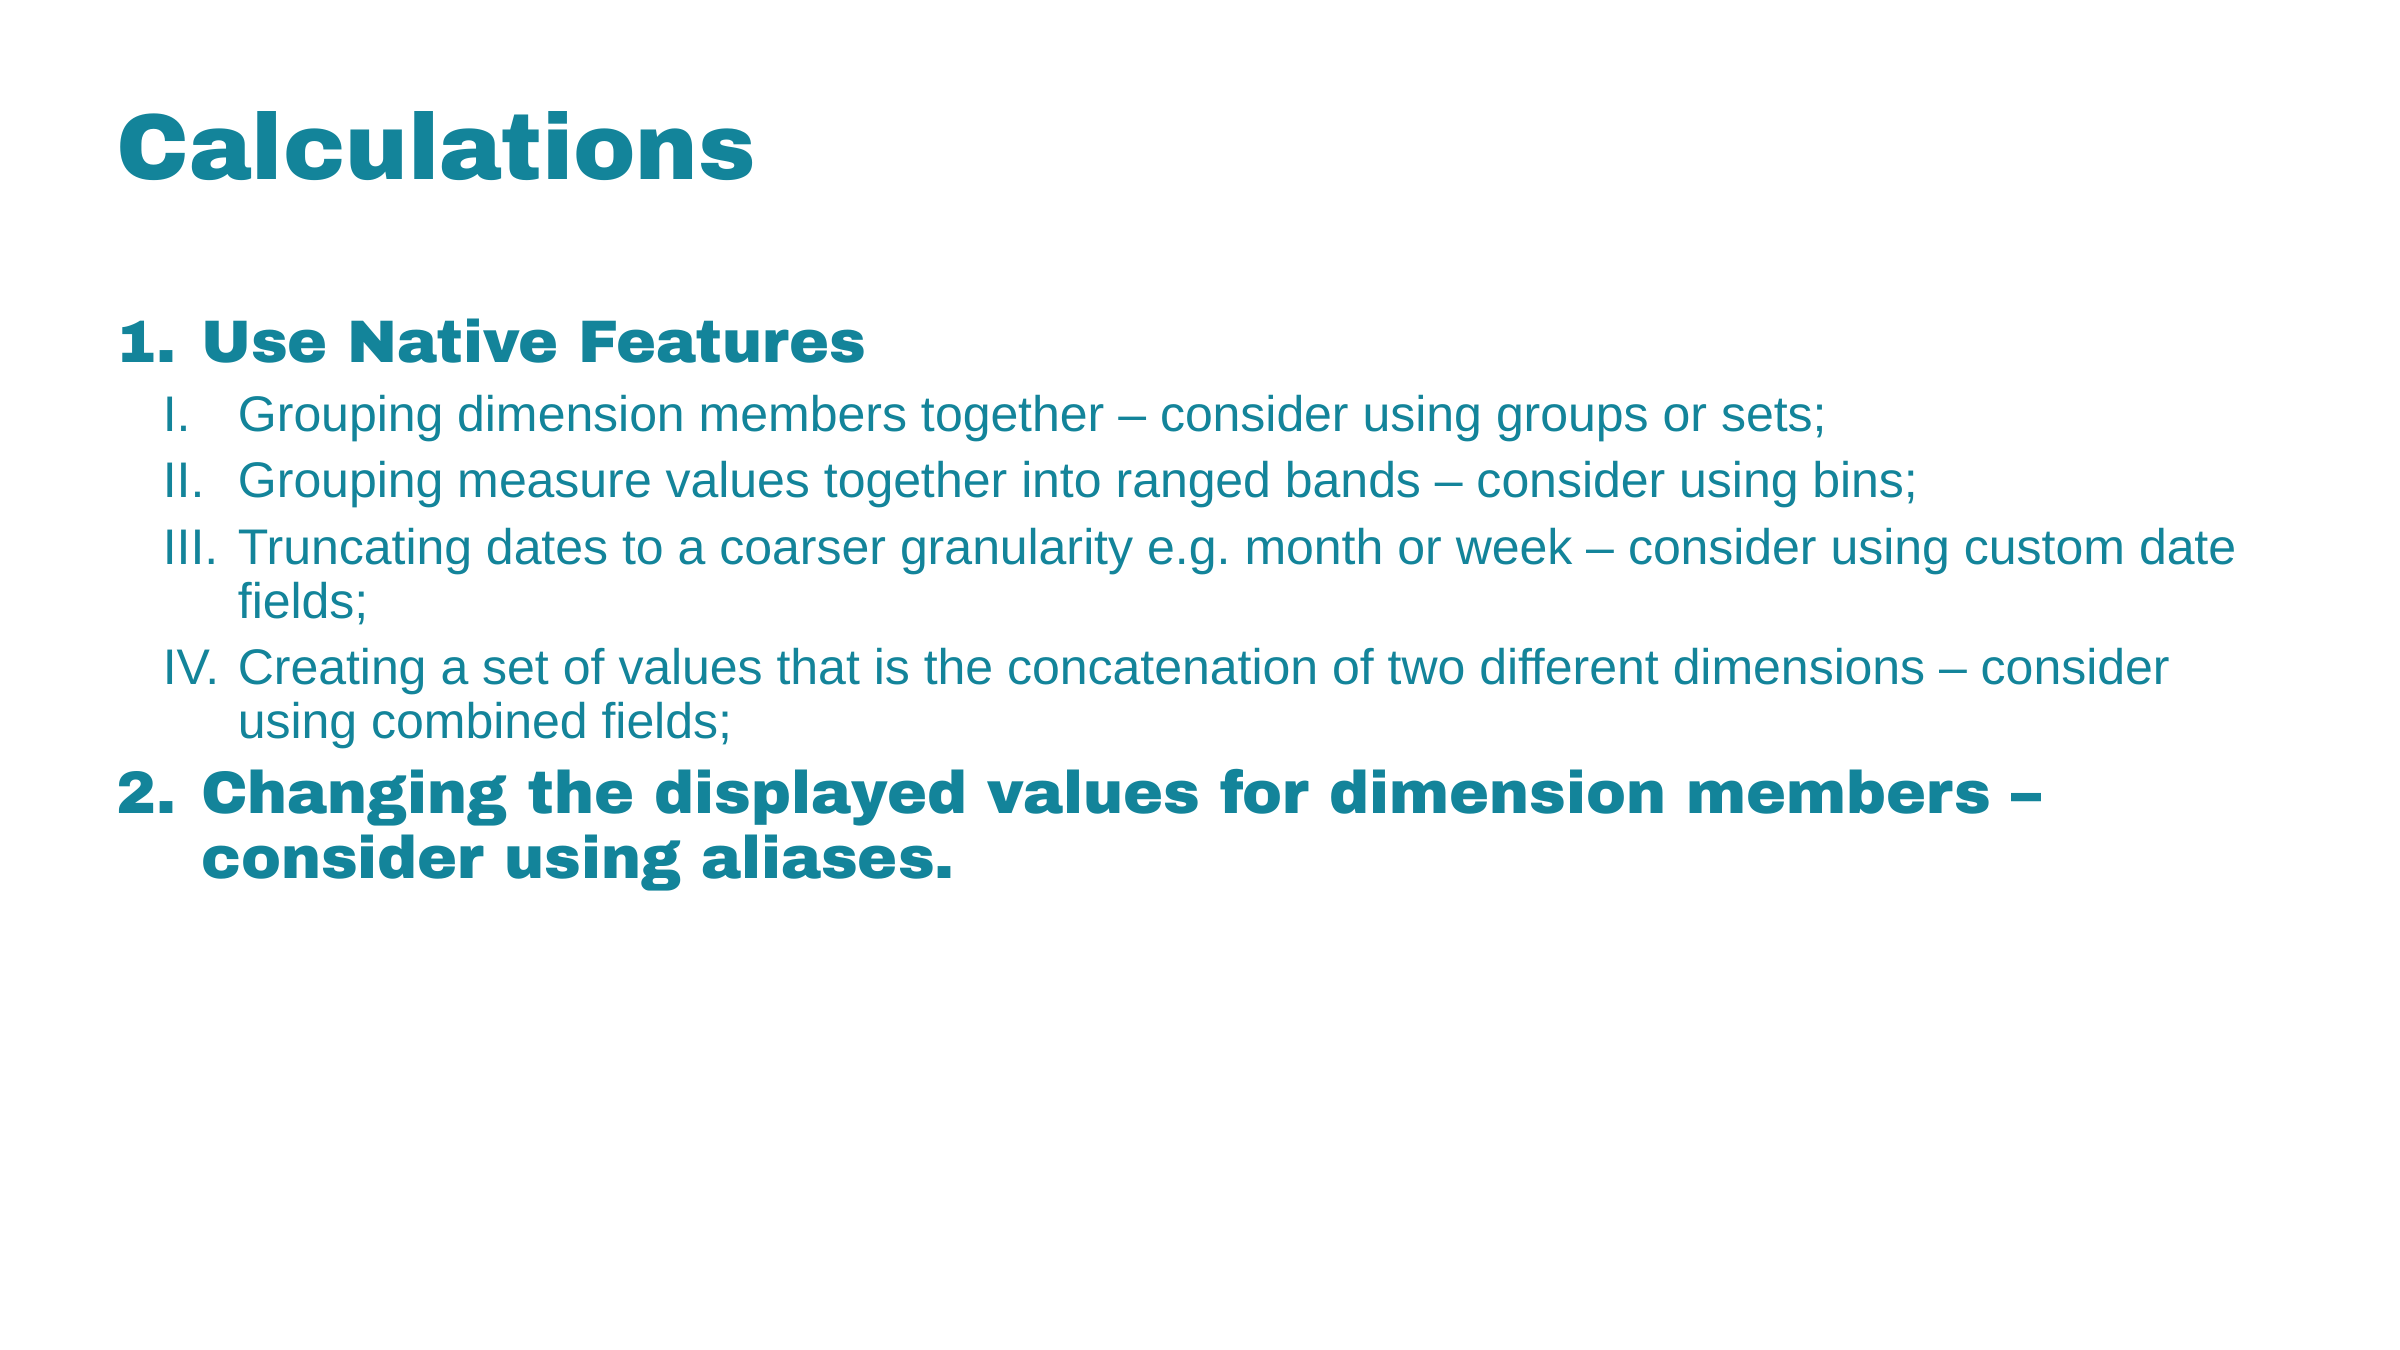

Calculations
Use Native Features
Grouping dimension members together – consider using groups or sets;
Grouping measure values together into ranged bands – consider using bins;
Truncating dates to a coarser granularity e.g. month or week – consider using custom date fields;
Creating a set of values that is the concatenation of two different dimensions – consider using combined fields;
Changing the displayed values for dimension members – consider using aliases.